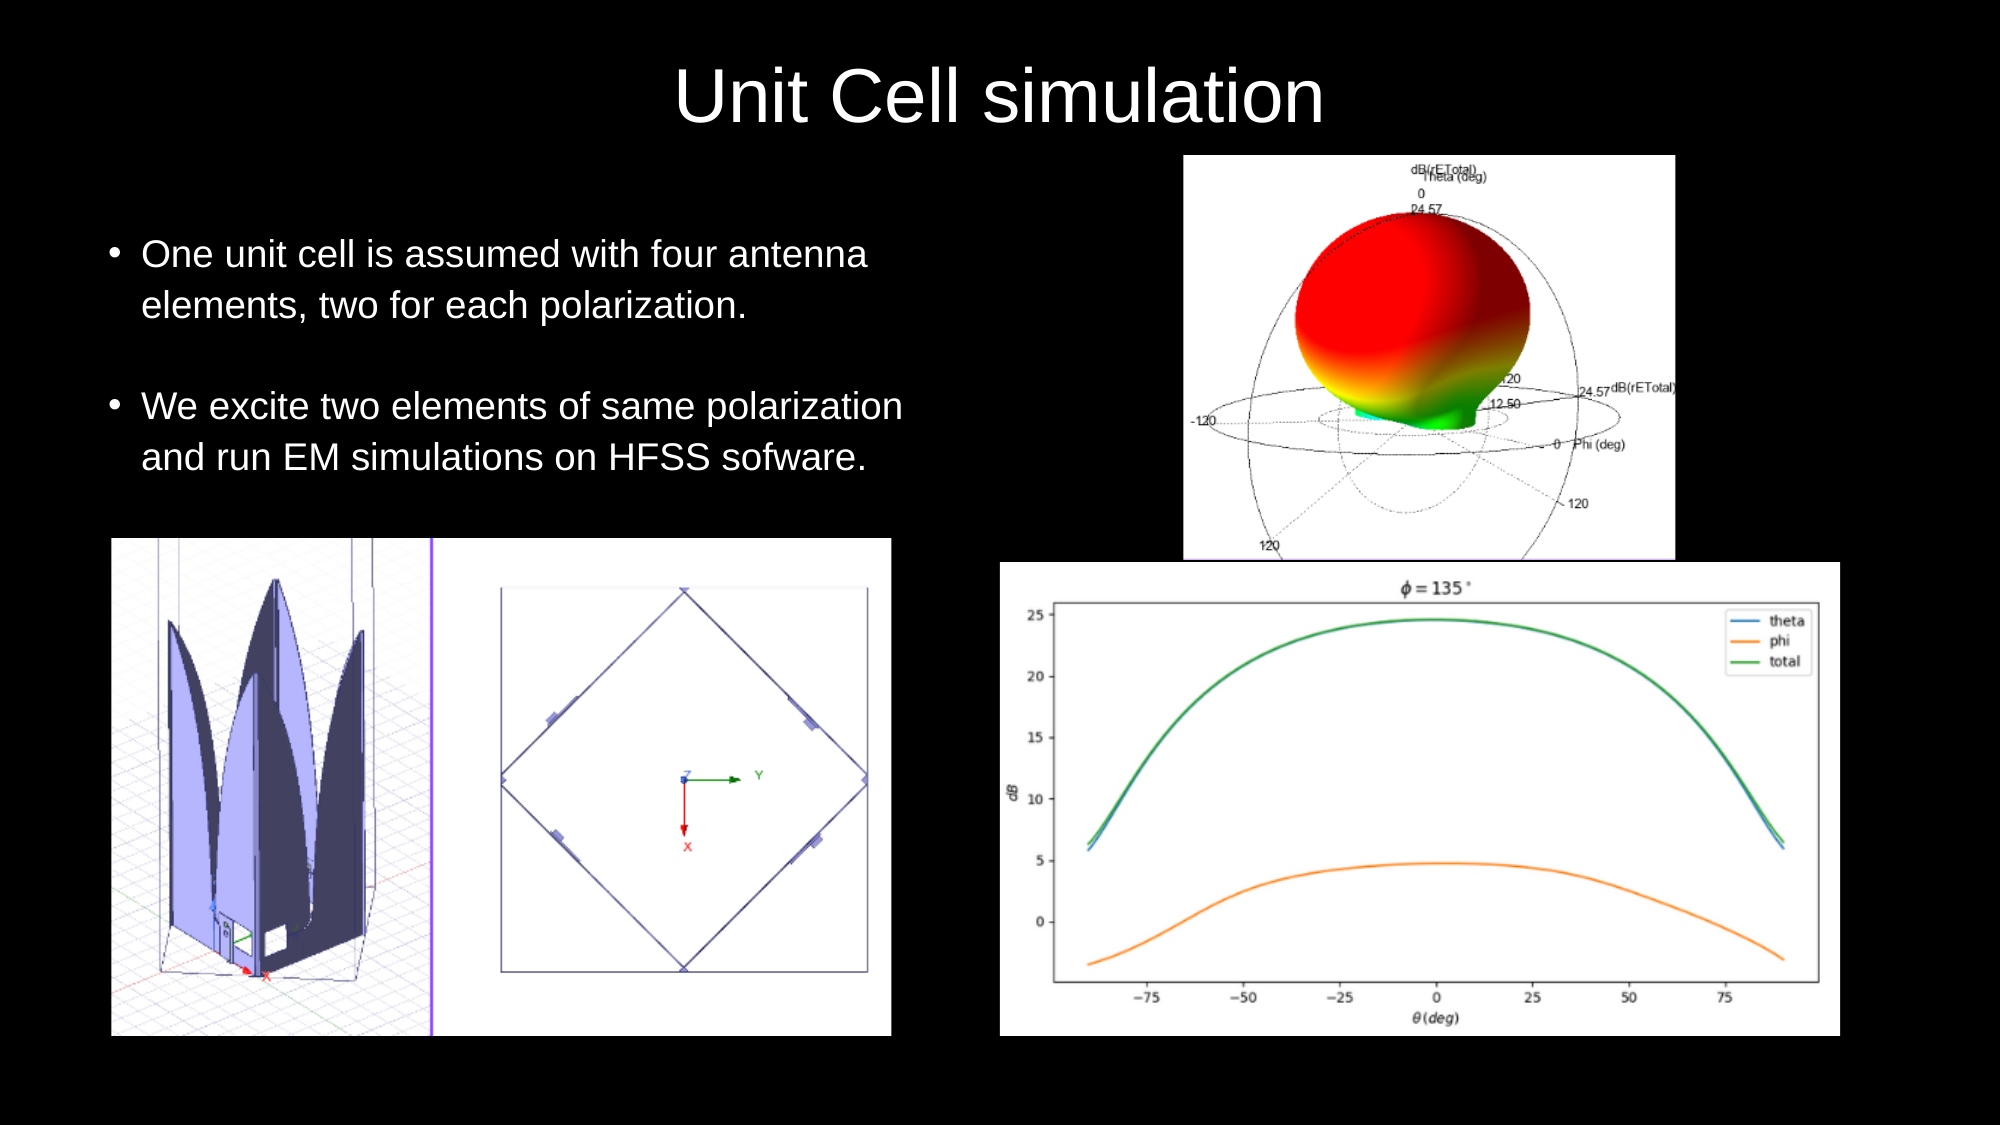

Unit Cell simulation

One unit cell is assumed with four antenna elements, two for each polarization.

We excite two elements of same polarization and run EM simulations on HFSS sofware.